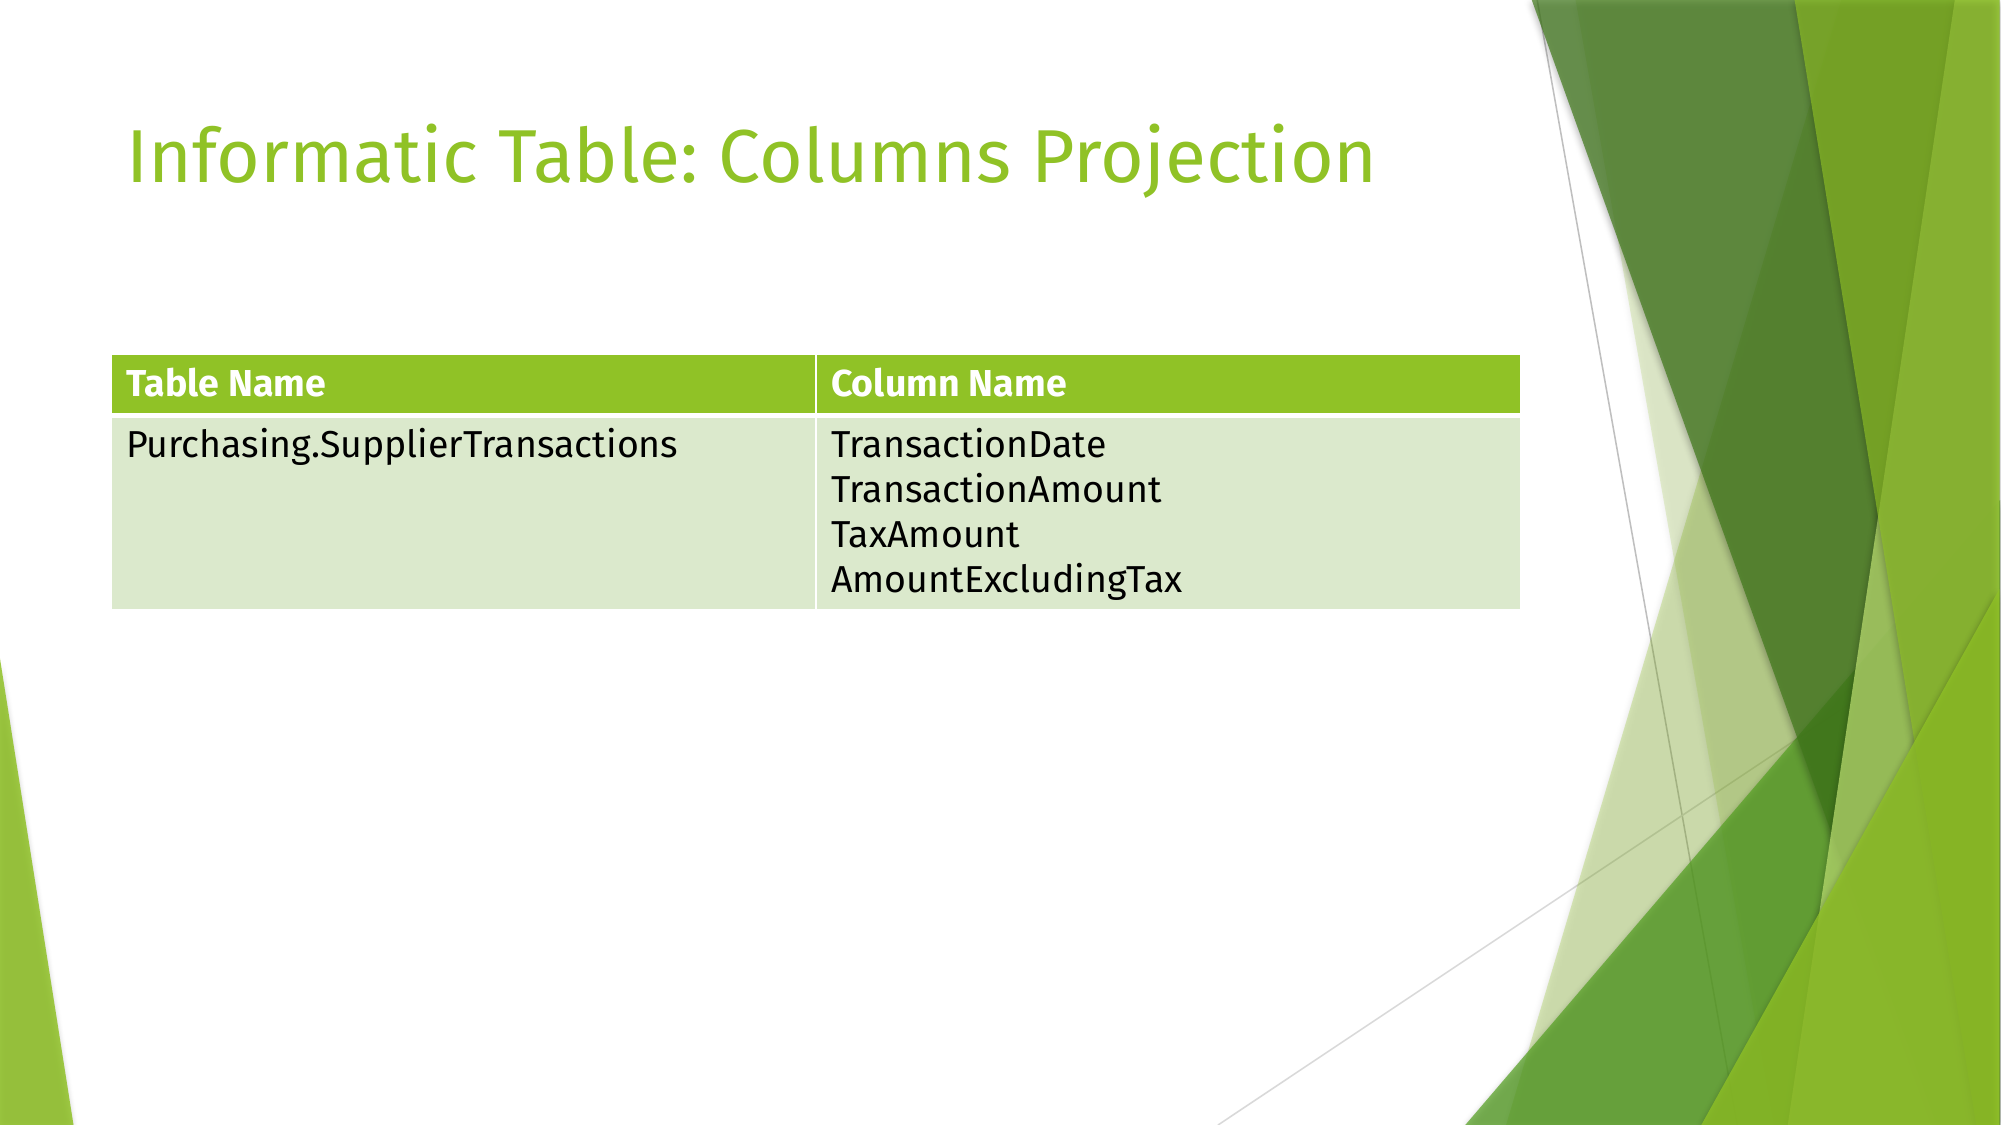

# Informatic Table: Columns Projection
| Table Name | Column Name |
| --- | --- |
| Purchasing.SupplierTransactions | TransactionDate TransactionAmount TaxAmount AmountExcludingTax |